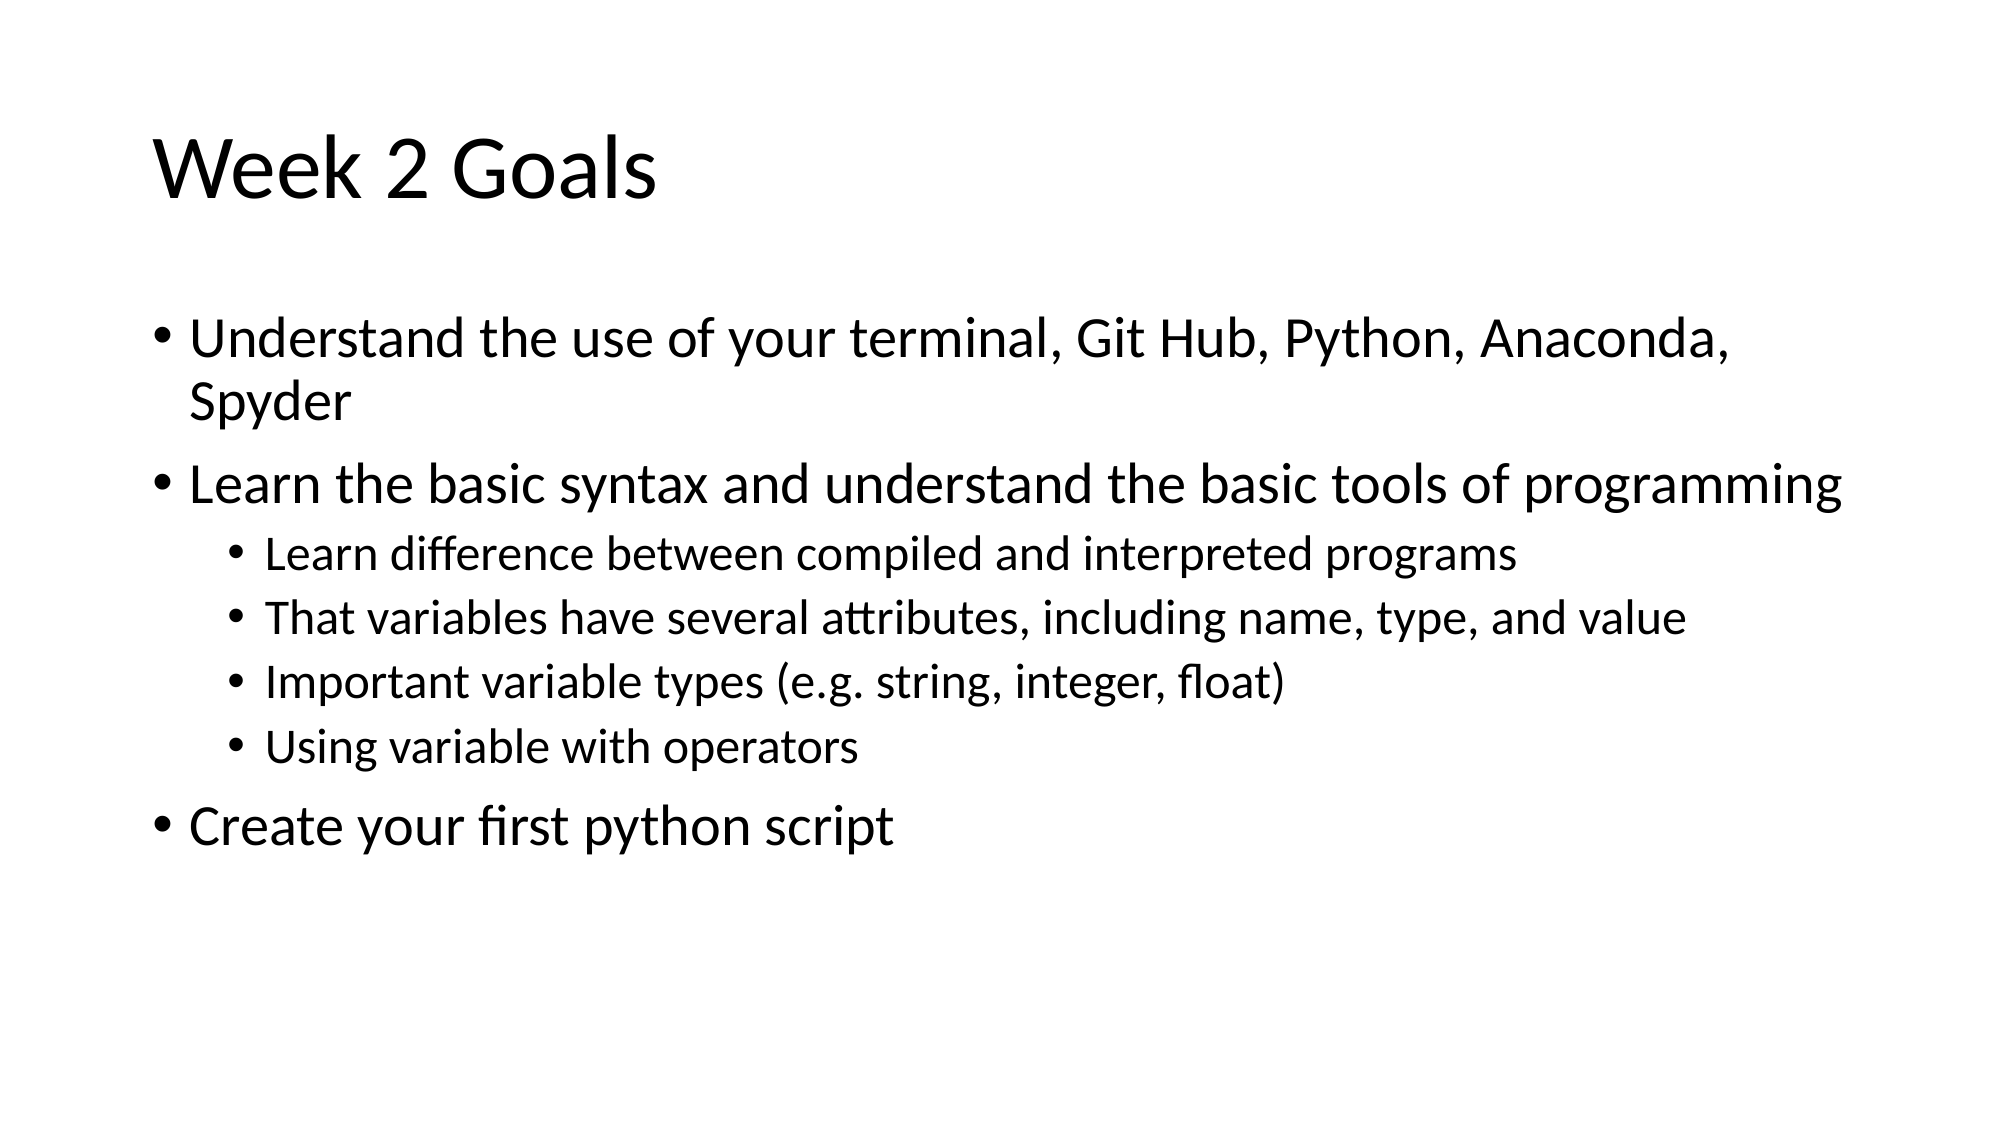

# Week 2 Goals
Understand the use of your terminal, Git Hub, Python, Anaconda, Spyder
Learn the basic syntax and understand the basic tools of programming
Learn difference between compiled and interpreted programs
That variables have several attributes, including name, type, and value
Important variable types (e.g. string, integer, float)
Using variable with operators
Create your first python script